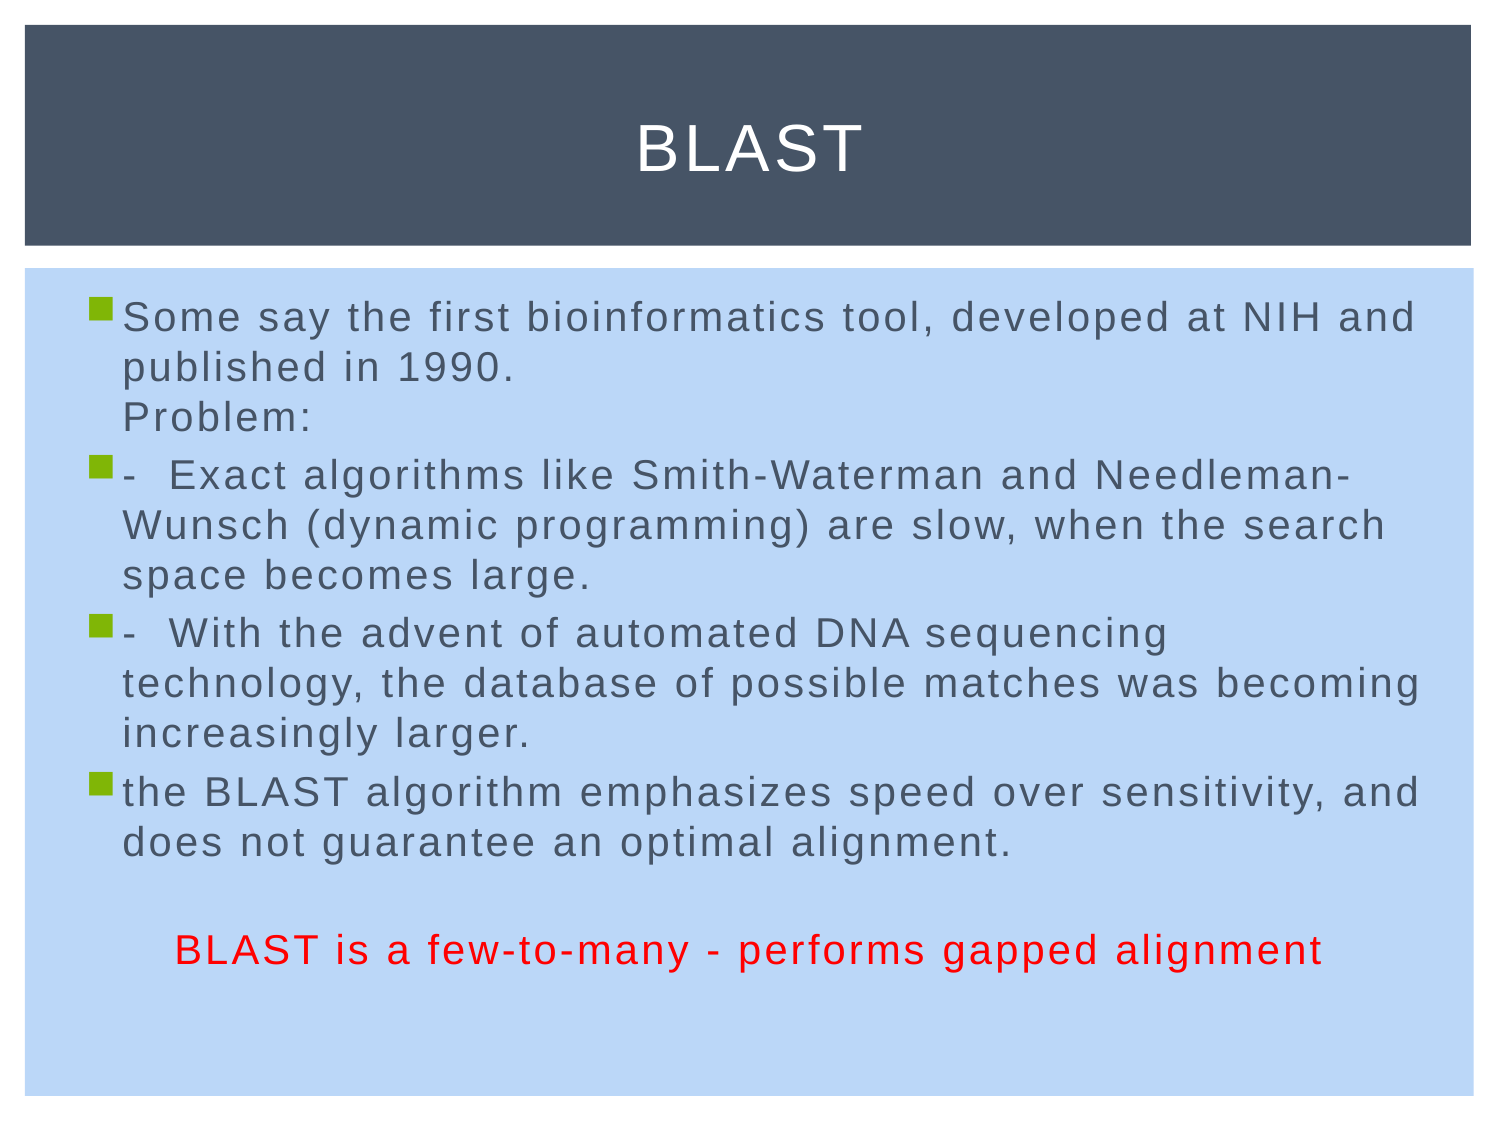

# BLAST
Some say the first bioinformatics tool, developed at NIH and published in 1990.
Problem:
-  Exact algorithms like Smith-Waterman and Needleman-Wunsch (dynamic programming) are slow, when the search space becomes large.
-  With the advent of automated DNA sequencing technology, the database of possible matches was becoming increasingly larger.
the BLAST algorithm emphasizes speed over sensitivity, and does not guarantee an optimal alignment.
BLAST is a few-to-many - performs gapped alignment